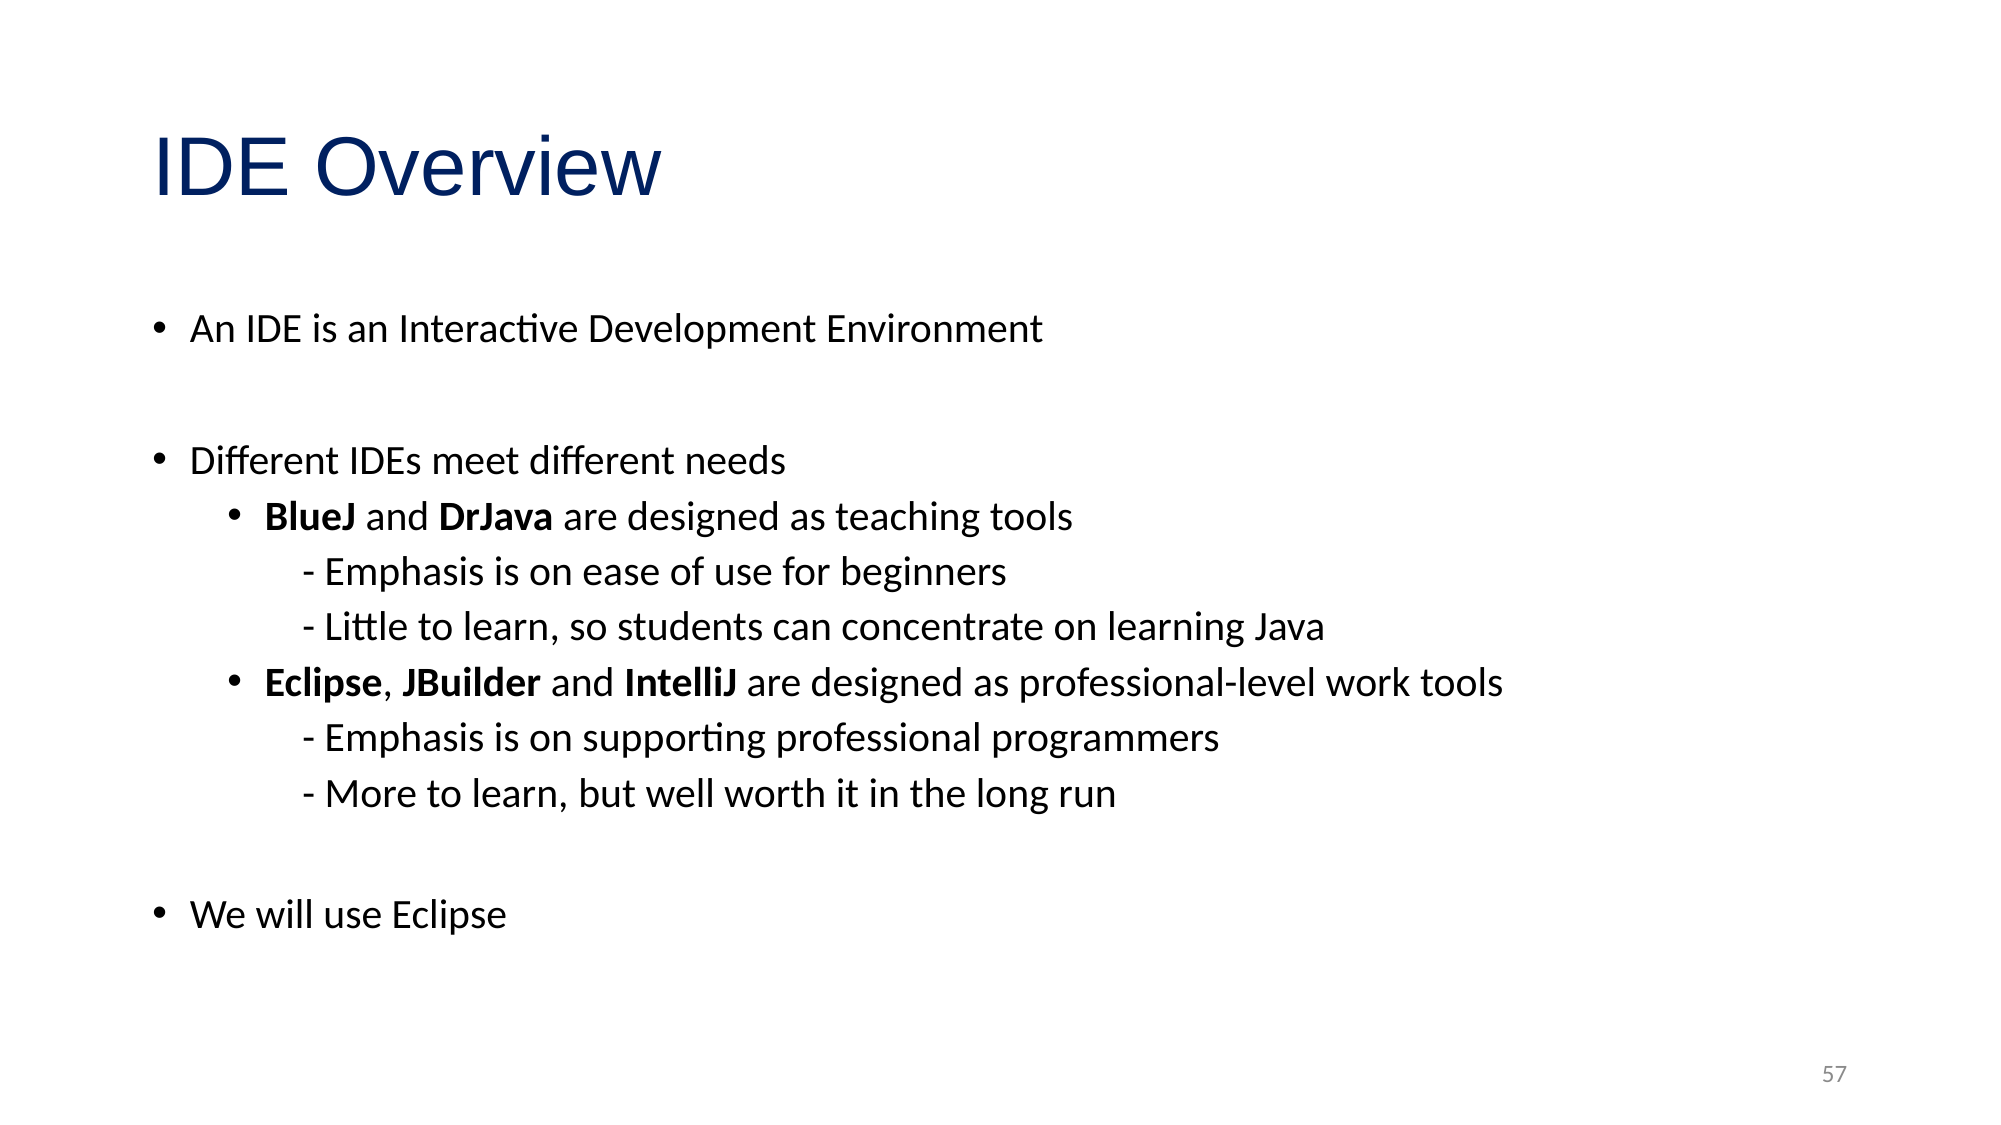

# IDE Overview
An IDE is an Interactive Development Environment

Different IDEs meet different needs
BlueJ and DrJava are designed as teaching tools
- Emphasis is on ease of use for beginners
- Little to learn, so students can concentrate on learning Java
Eclipse, JBuilder and IntelliJ are designed as professional-level work tools
- Emphasis is on supporting professional programmers
- More to learn, but well worth it in the long run

We will use Eclipse
57